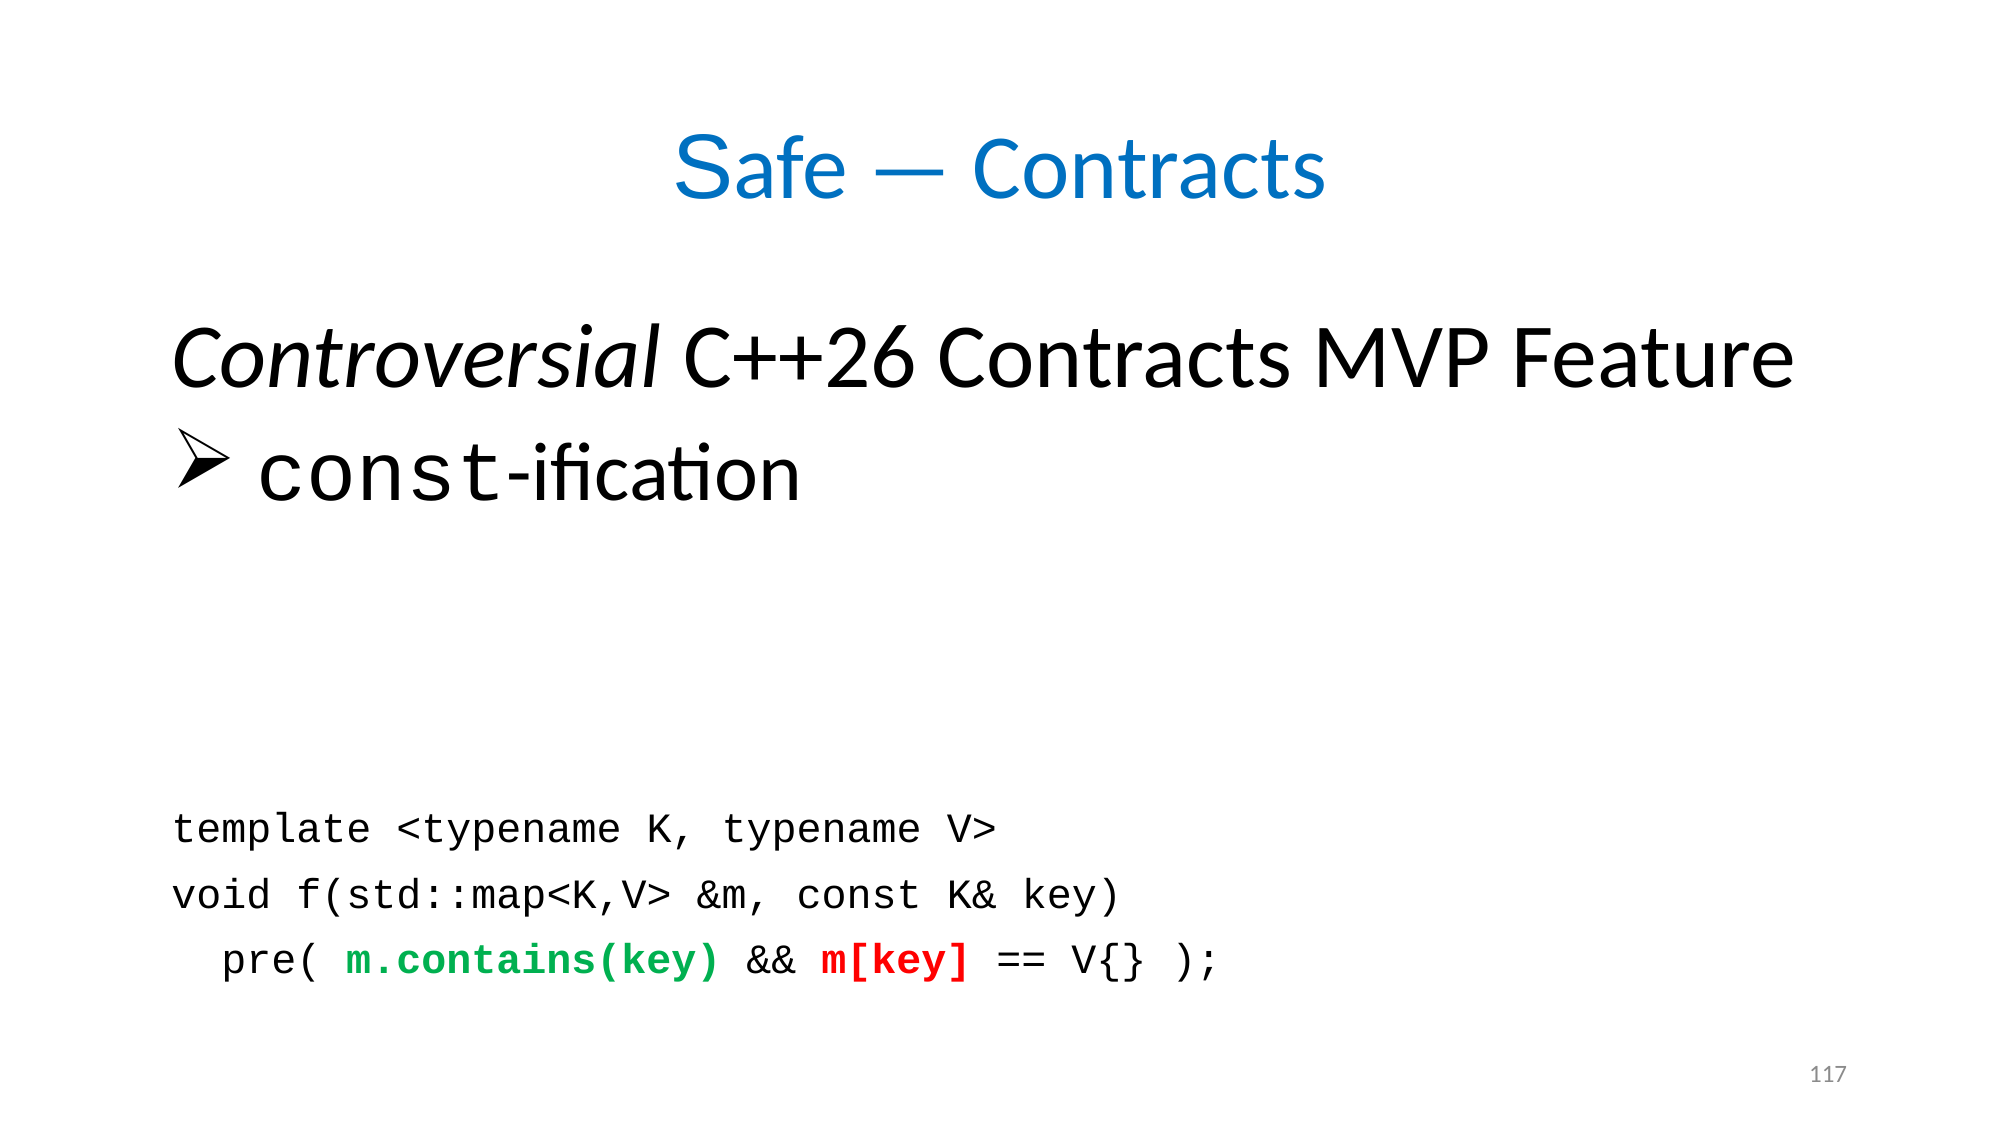

# Safe — Contracts
Controversial C++26 Contracts MVP Feature
 const-ification
// some_utility_header.h
#define UNCONST(x)\ const_cast<std::add_lvalue_reference_t<decltype(x)>>(x)
template <typename K, typename V>
void f(std::map<K,V> &m, const K& key)
  pre( m.contains(key) && m[key] == V{} );
117